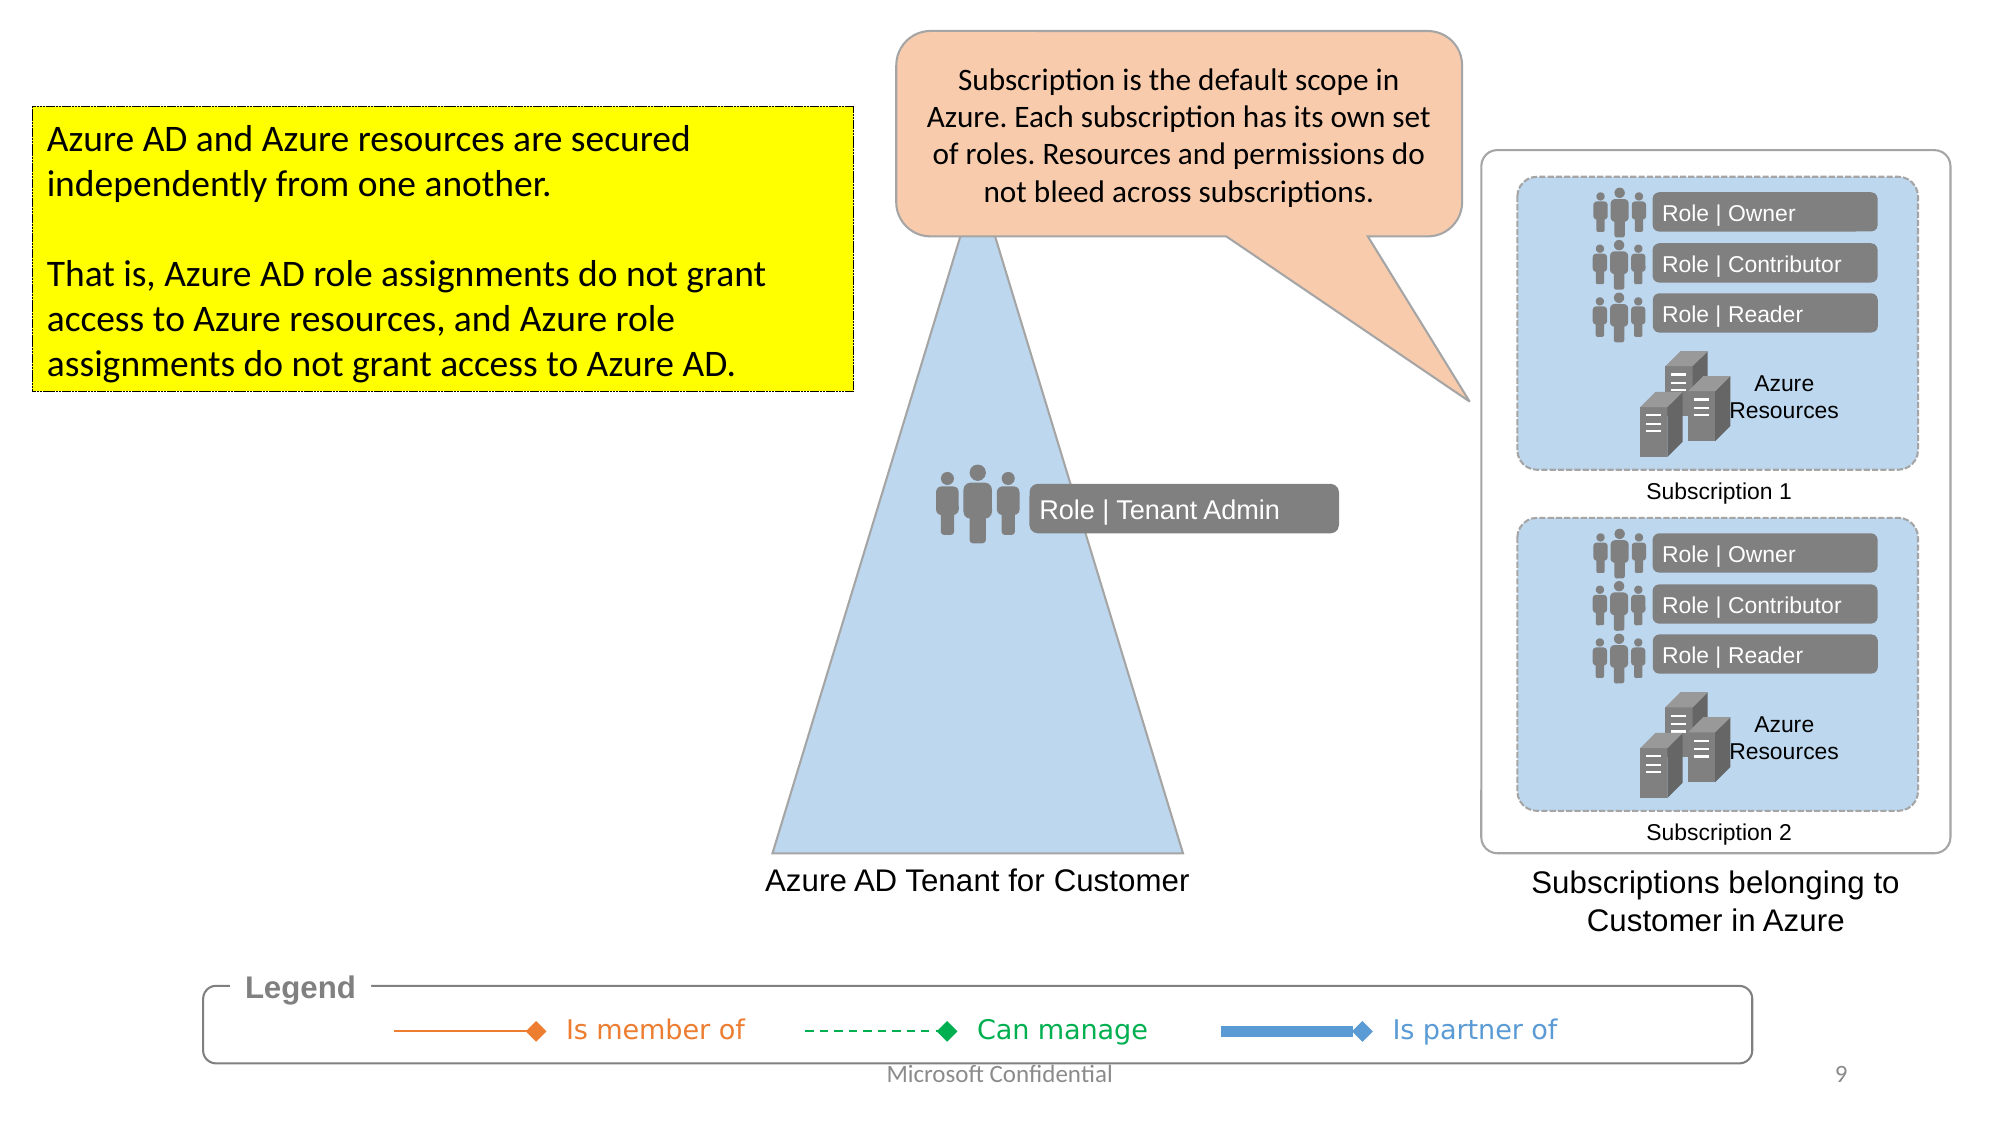

Subscription is the default scope in Azure. Each subscription has its own set of roles. Resources and permissions do not bleed across subscriptions.
Azure AD and Azure resources are secured independently from one another.

That is, Azure AD role assignments do not grant access to Azure resources, and Azure role assignments do not grant access to Azure AD.

Role | Owner

Role | Contributor

Role | Reader

Azure
Resources
Subscription 1

Role | Tenant Admin

Role | Owner

Role | Contributor

Role | Reader

Azure
Resources
Subscription 2
Azure AD Tenant for Customer
Subscriptions belonging to Customer in Azure
Legend

Can manage
Is partner of
Is member of
Microsoft Confidential
9